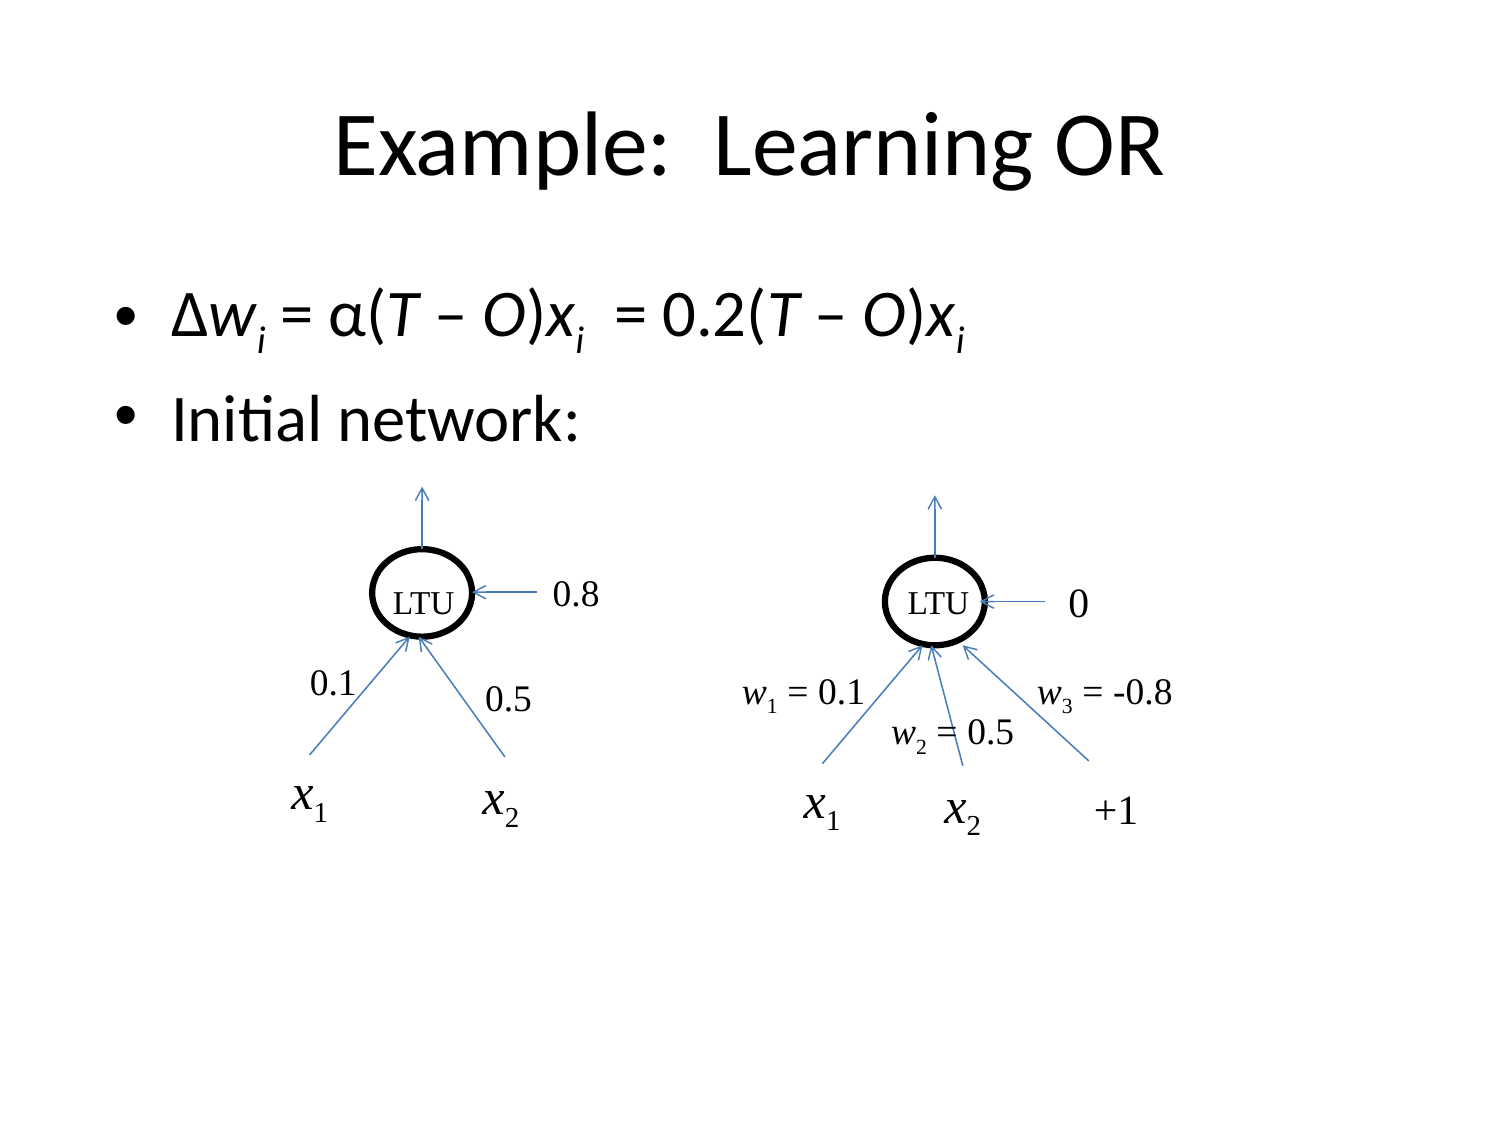

# Example:  Learning OR
Δwi = α(T – O)xi  = 0.2(T – O)xi
Initial network:

0.8
0.1
0.5
x1
x2

0
LTU
LTU
w1 = 0.1
w3 = -0.8
w2 = 0.5
x1
x2
+1